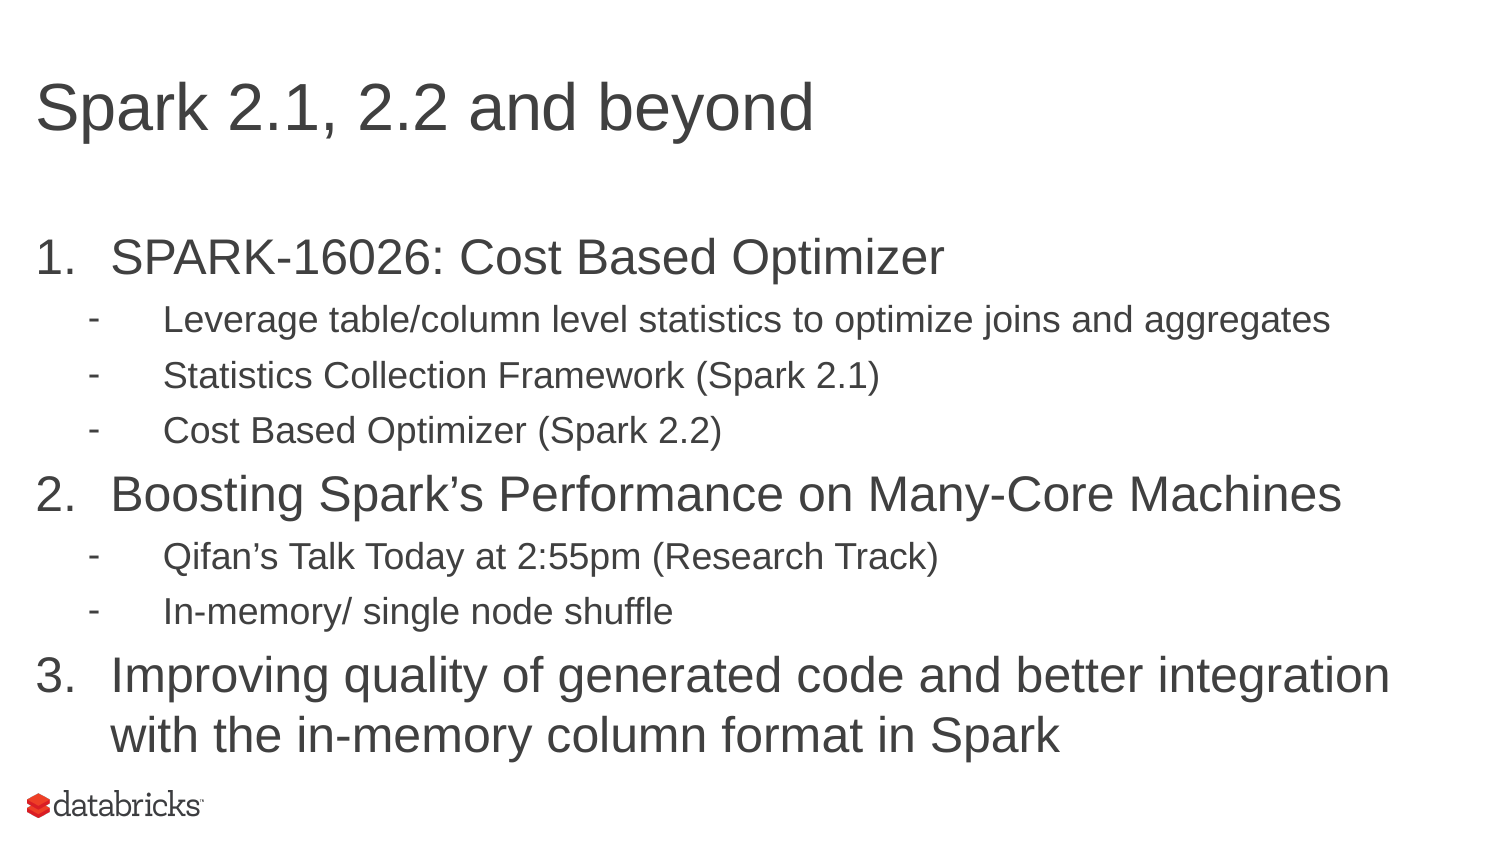

# Spark 2.1, 2.2 and beyond
SPARK-16026: Cost Based Optimizer
Leverage table/column level statistics to optimize joins and aggregates
Statistics Collection Framework (Spark 2.1)
Cost Based Optimizer (Spark 2.2)
Boosting Spark’s Performance on Many-Core Machines
Qifan’s Talk Today at 2:55pm (Research Track)
In-memory/ single node shuffle
Improving quality of generated code and better integration with the in-memory column format in Spark